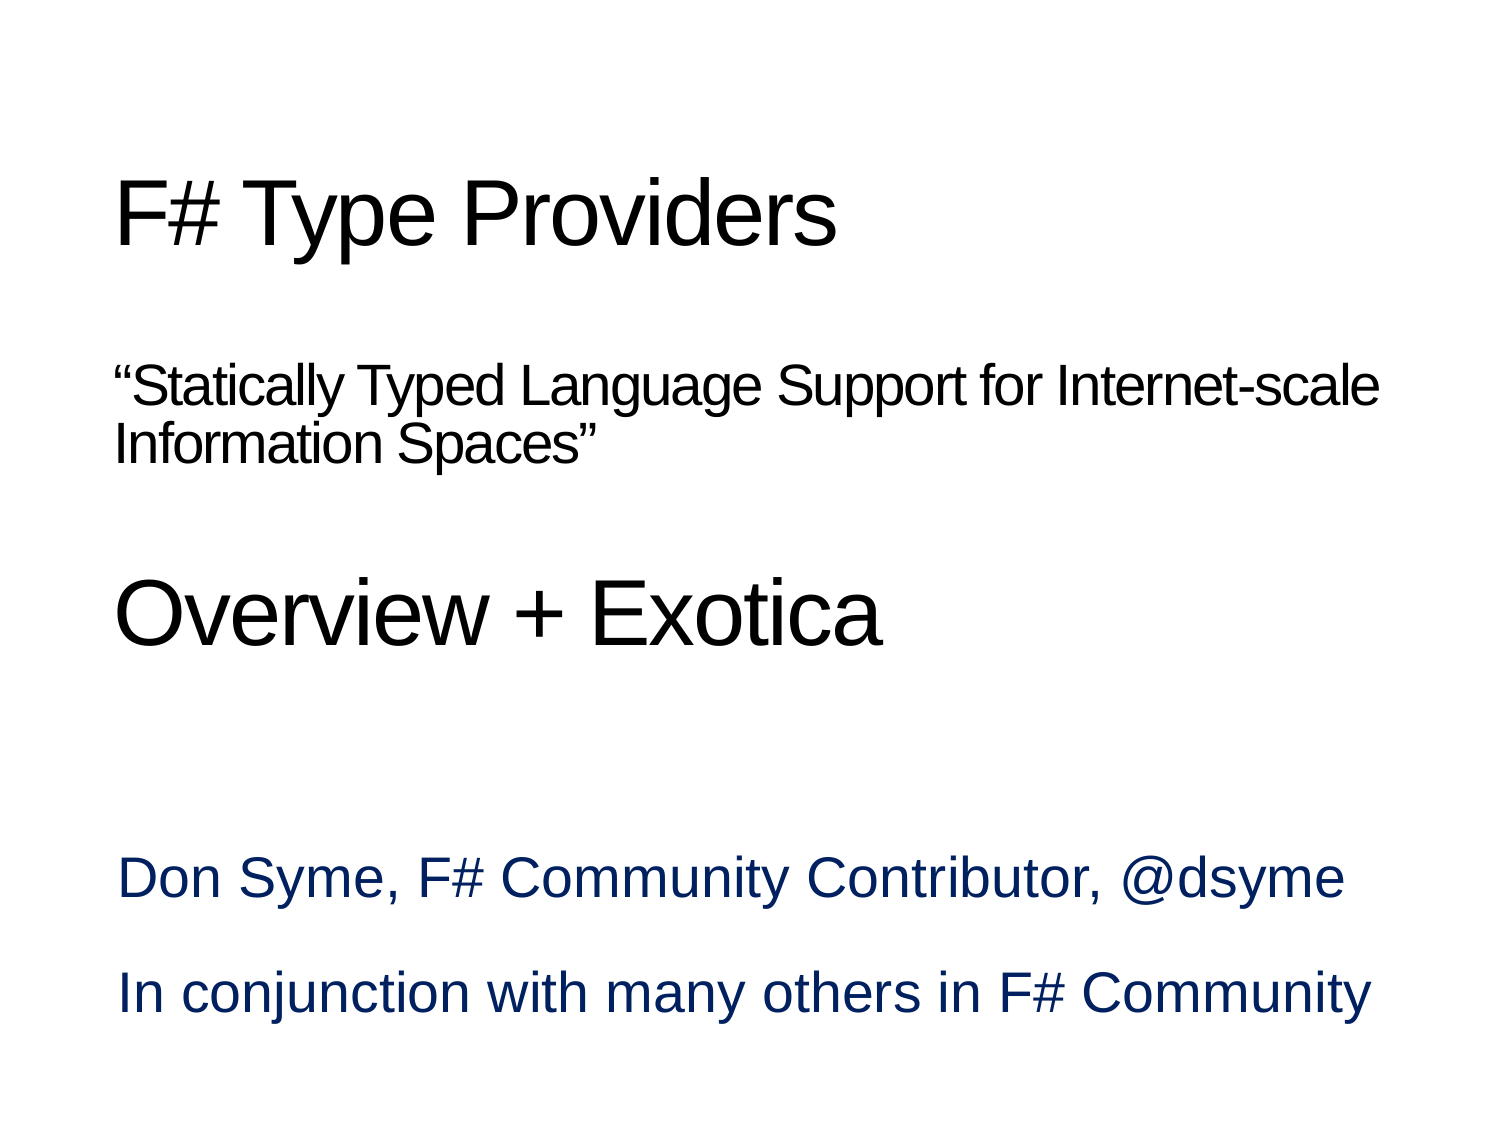

# F# Type Providers “Statically Typed Language Support for Internet-scale Information Spaces” Overview + Exotica
Don Syme, F# Community Contributor, @dsyme

In conjunction with many others in F# Community